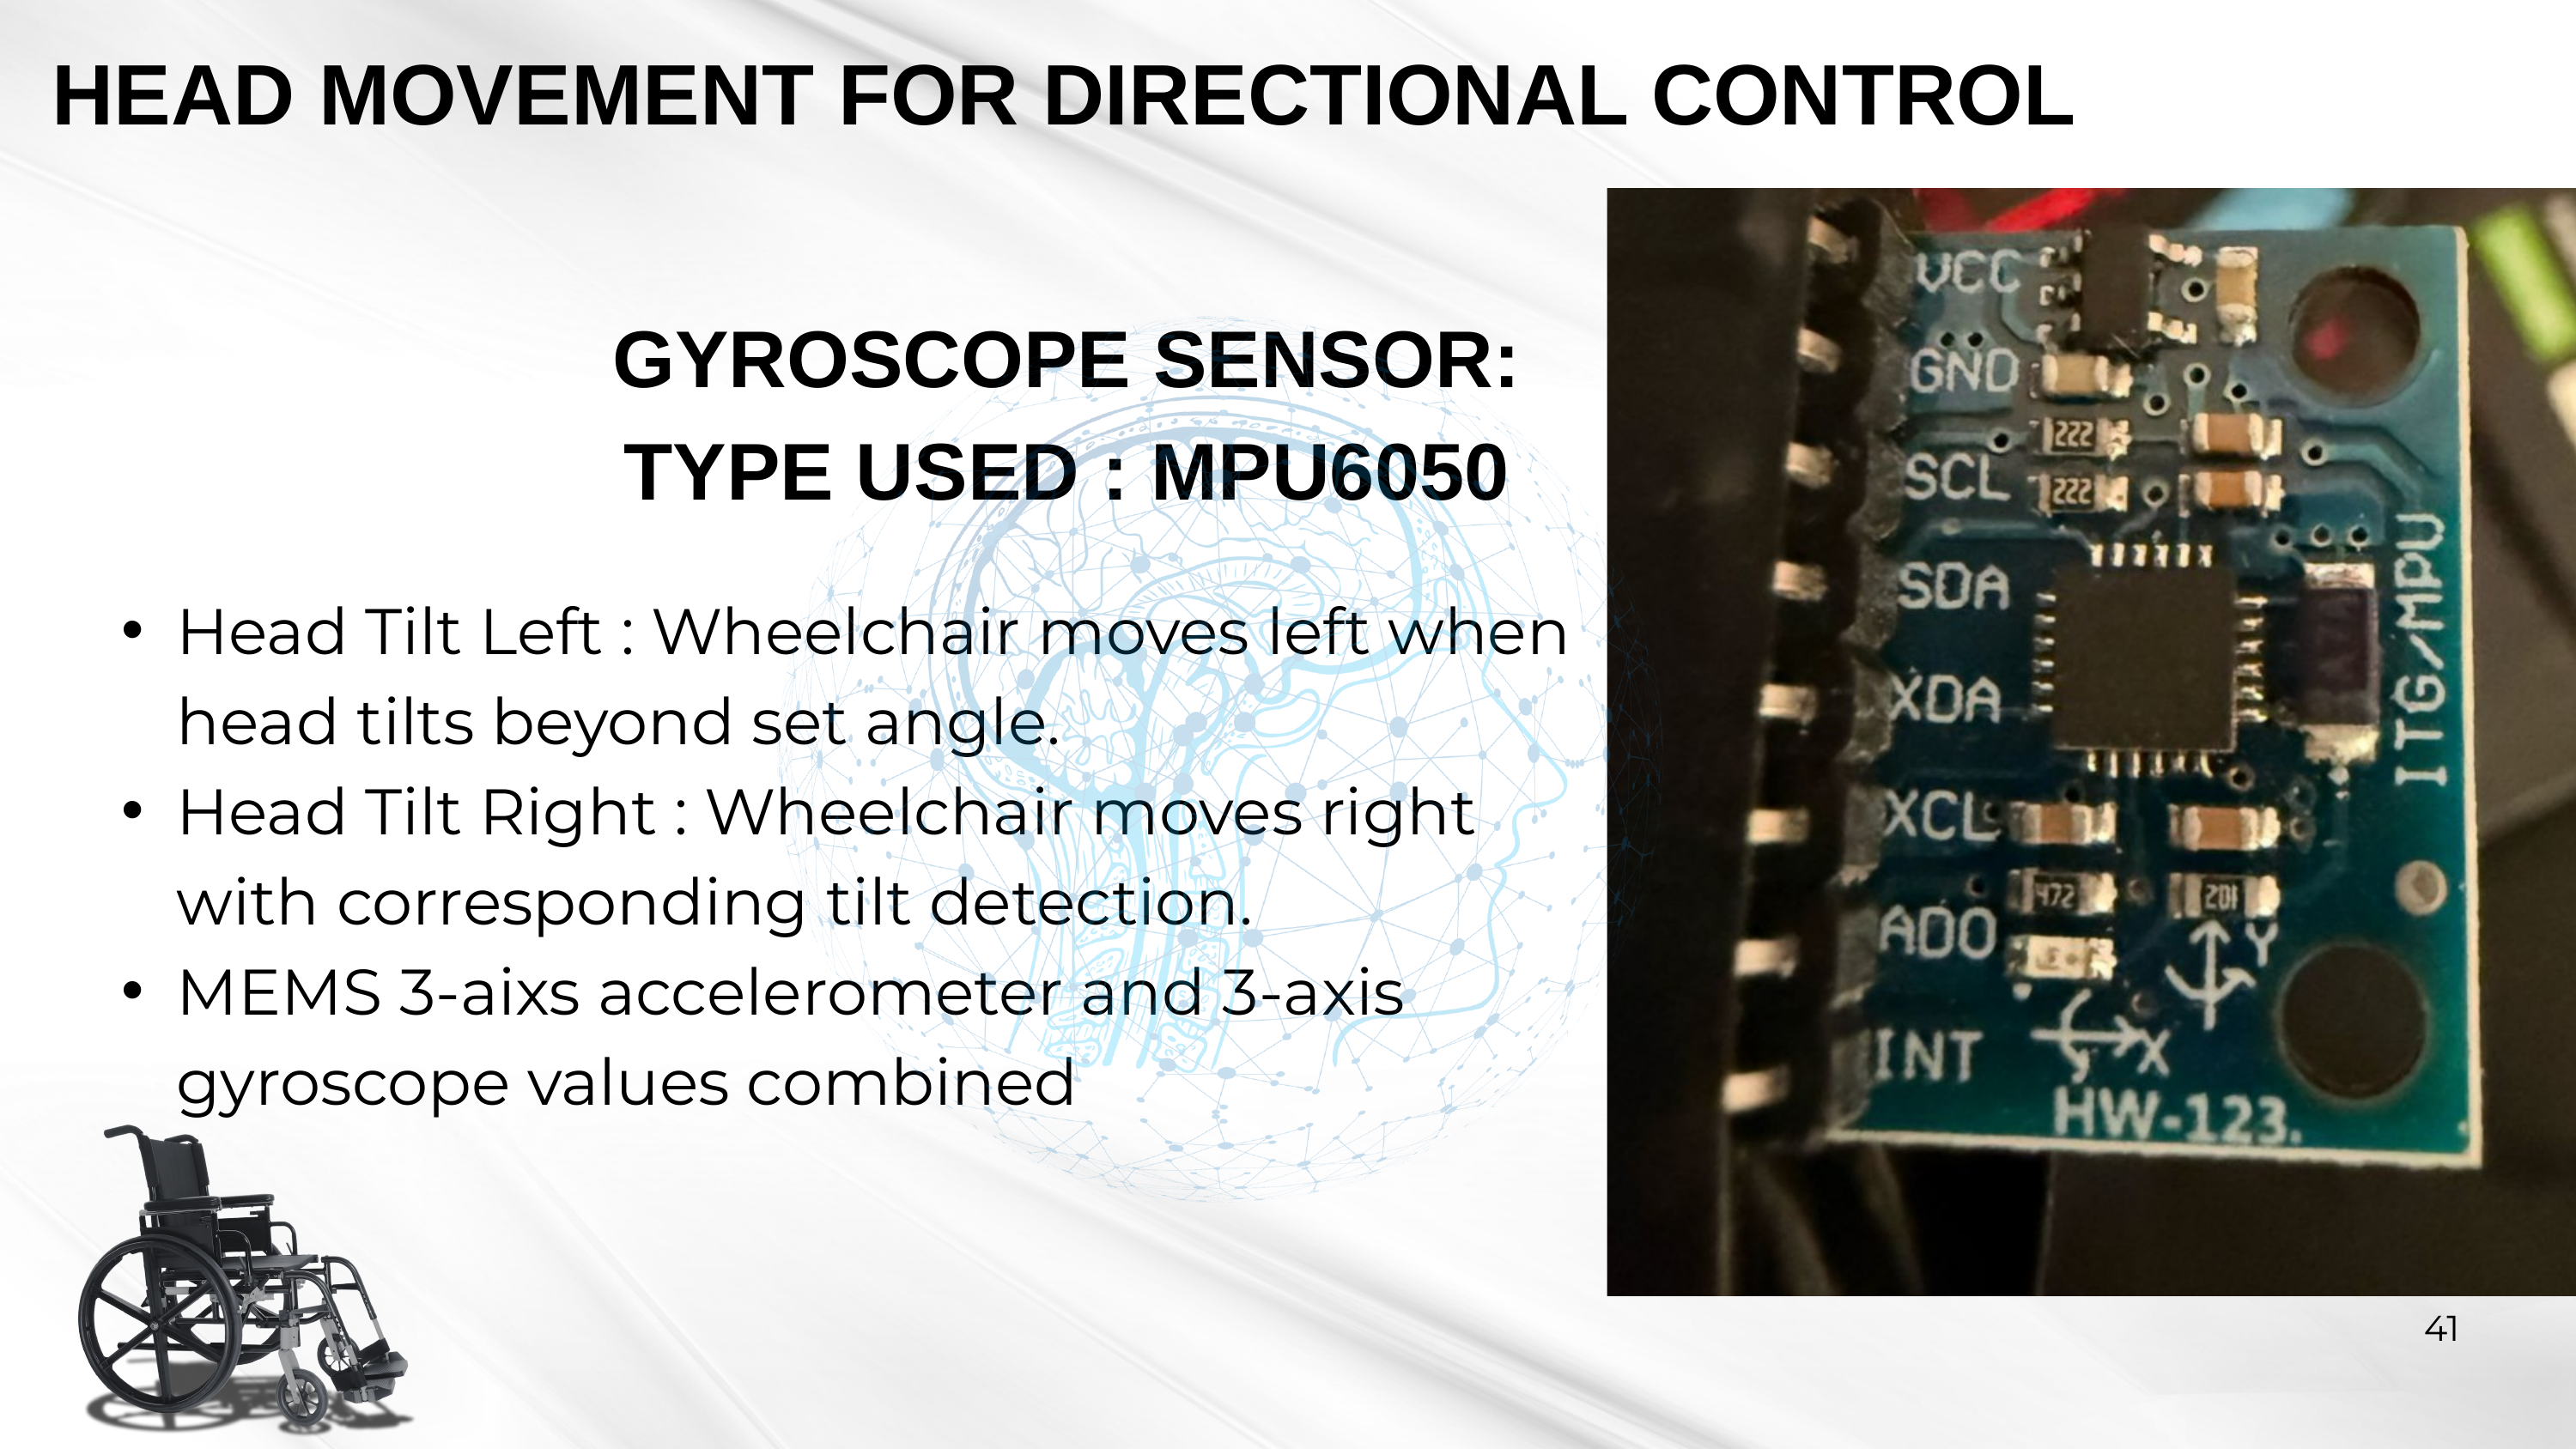

HEAD MOVEMENT FOR DIRECTIONAL CONTROL

GYROSCOPE SENSOR:
TYPE USED : MPU6050

Head Tilt Left : Wheelchair moves left when head tilts beyond set angle.
Head Tilt Right : Wheelchair moves right with corresponding tilt detection.
MEMS 3-aixs accelerometer and 3-axis gyroscope values combined

41